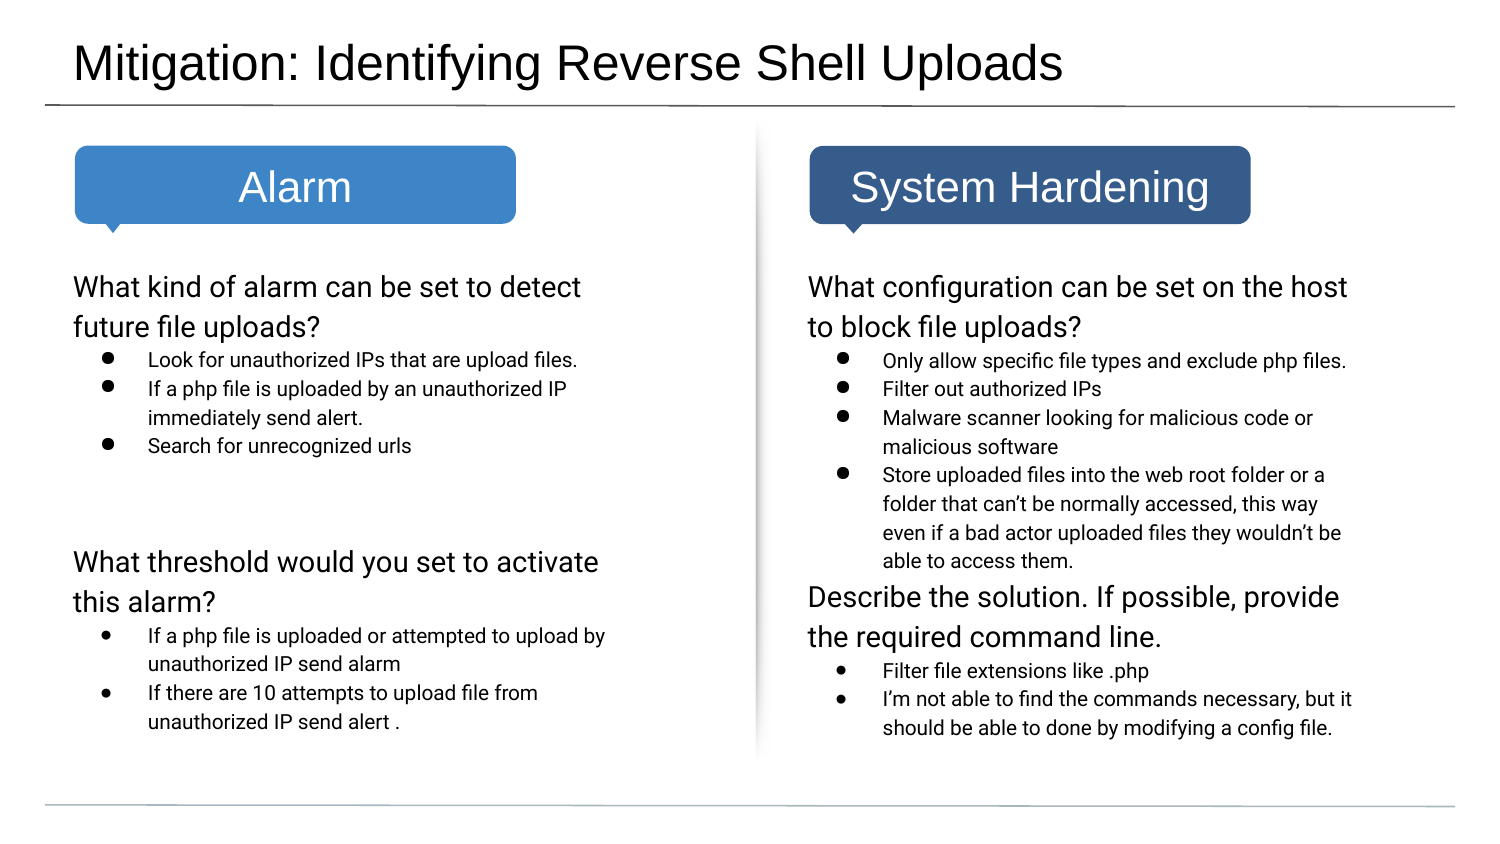

# Mitigation: Identifying Reverse Shell Uploads
What kind of alarm can be set to detect future file uploads?
Look for unauthorized IPs that are upload files.
If a php file is uploaded by an unauthorized IP immediately send alert.
Search for unrecognized urls

What threshold would you set to activate this alarm?
If a php file is uploaded or attempted to upload by unauthorized IP send alarm
If there are 10 attempts to upload file from unauthorized IP send alert .

What configuration can be set on the host to block file uploads?
Only allow specific file types and exclude php files.
Filter out authorized IPs
Malware scanner looking for malicious code or malicious software
Store uploaded files into the web root folder or a folder that can’t be normally accessed, this way even if a bad actor uploaded files they wouldn’t be able to access them.
Describe the solution. If possible, provide the required command line.
Filter file extensions like .php
I’m not able to find the commands necessary, but it should be able to done by modifying a config file.